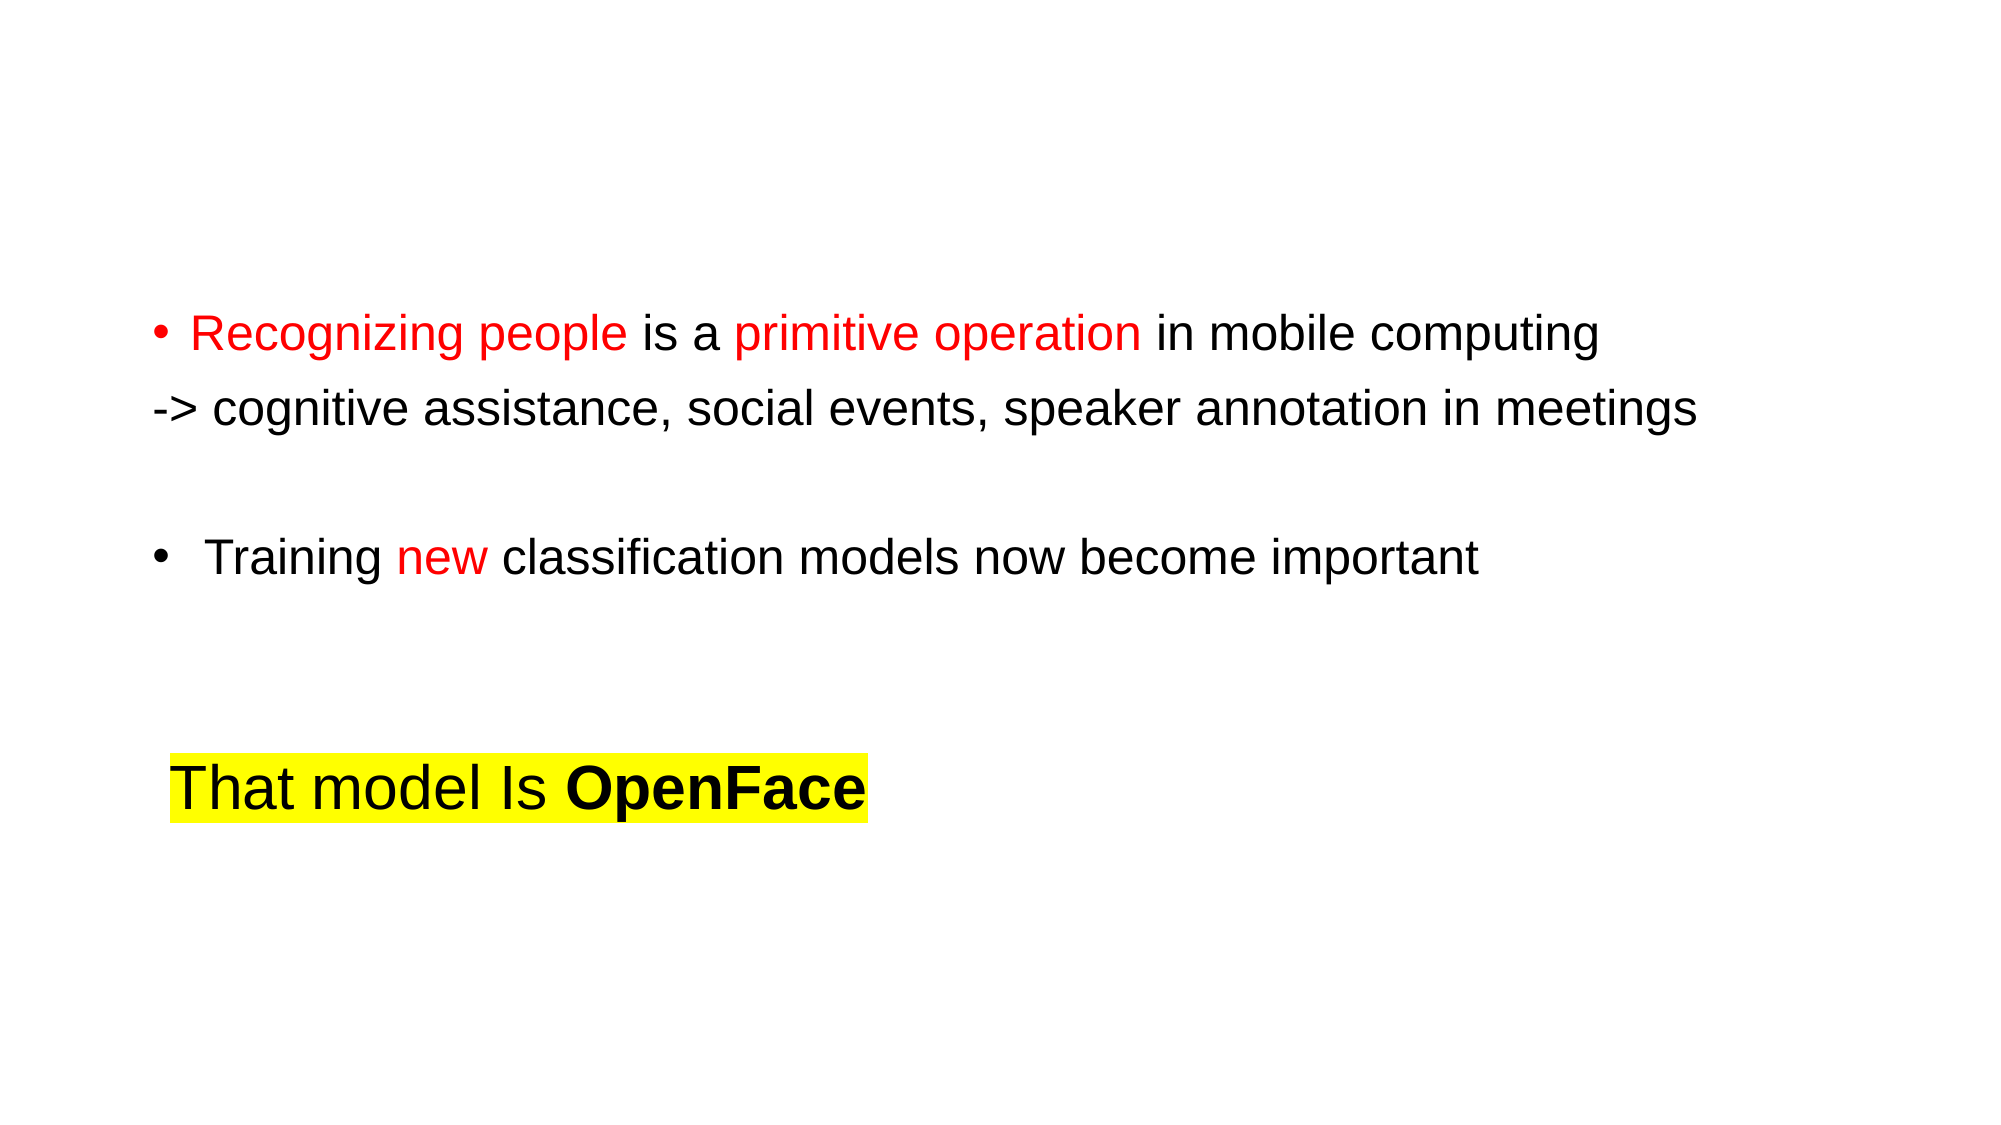

Recognizing people is a primitive operation in mobile computing
-> cognitive assistance, social events, speaker annotation in meetings

 Training new classification models now become important

 That model Is OpenFace